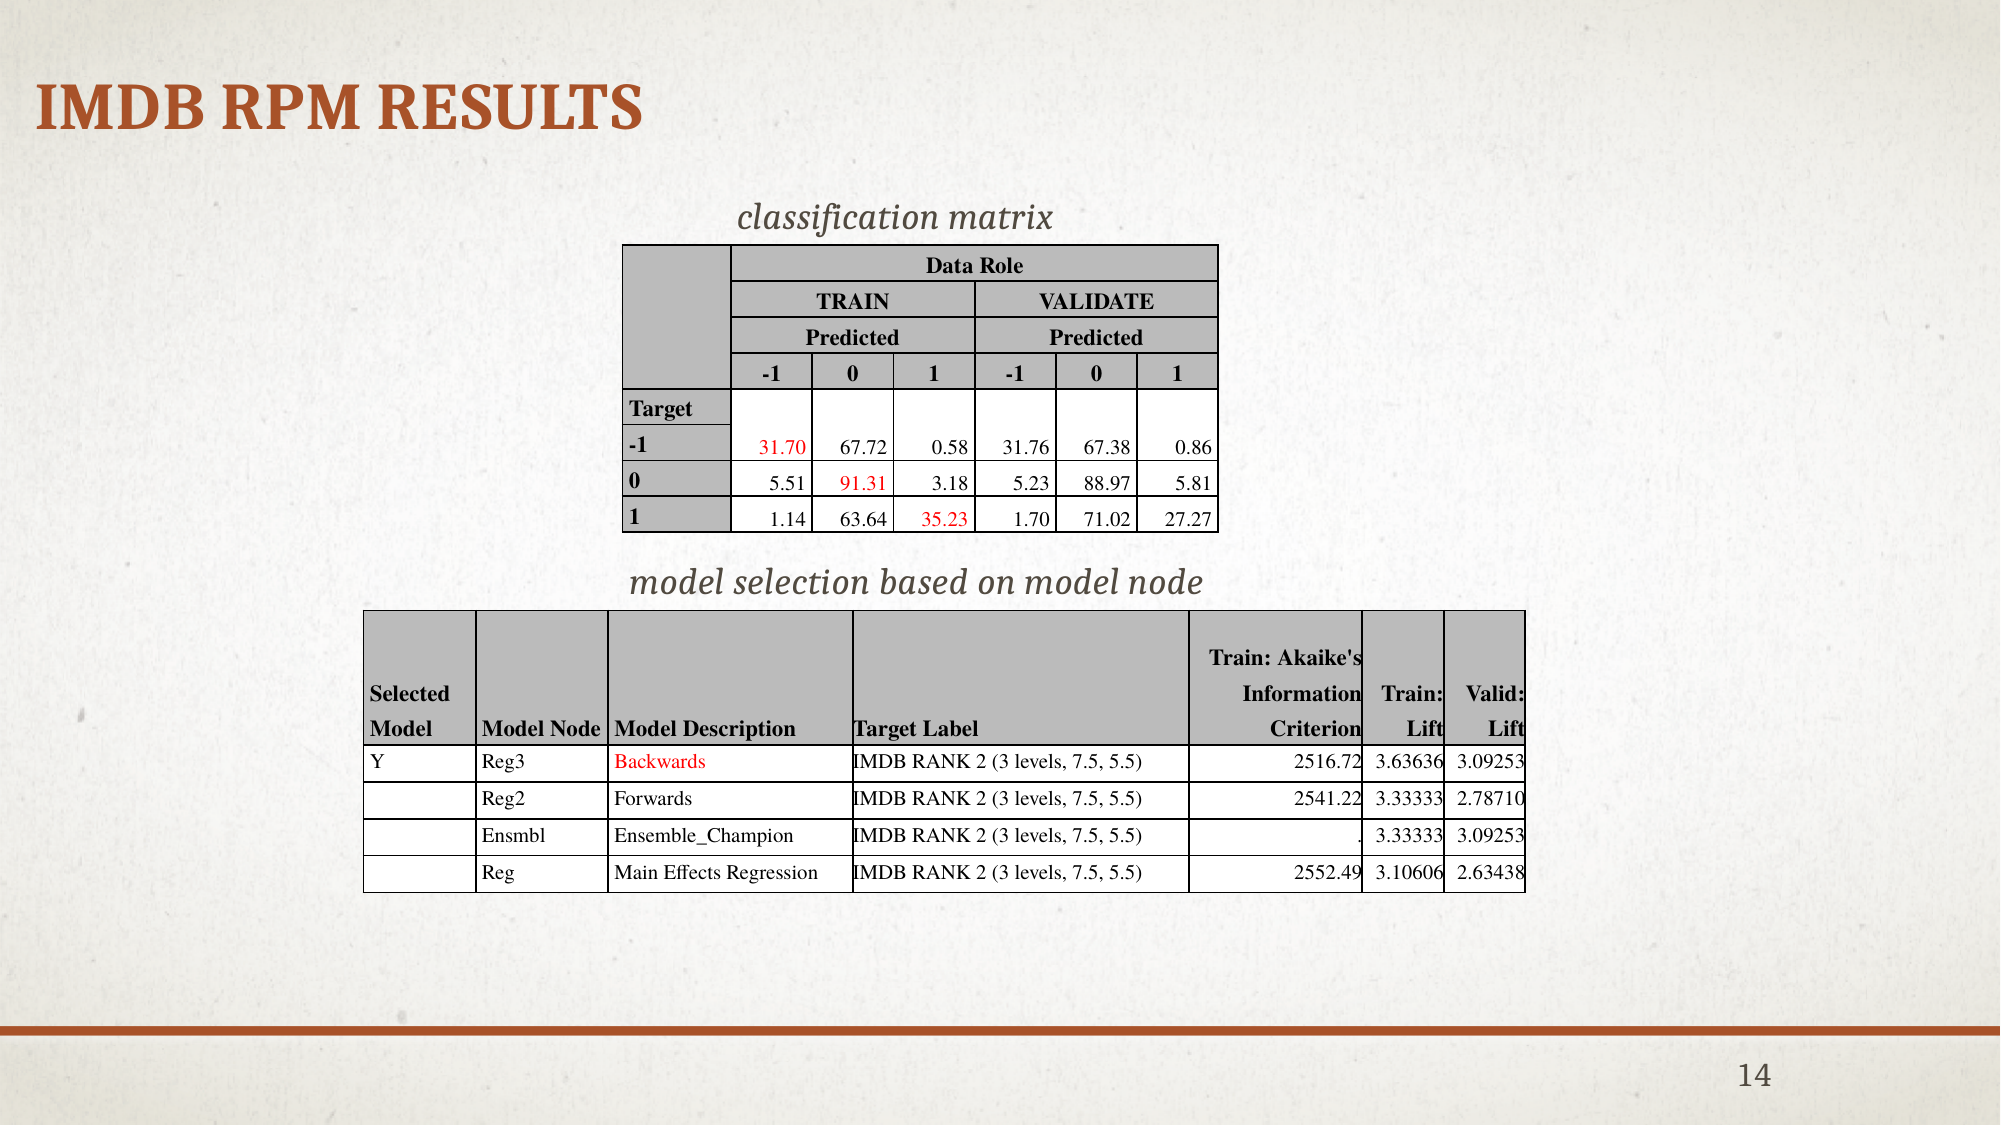

# IMDB RPM results
classification matrix
|  | Data Role |  |  |  |  |  |
| --- | --- | --- | --- | --- | --- | --- |
|  | TRAIN |  |  | VALIDATE |  |  |
|  | Predicted |  |  | Predicted |  |  |
|  | -1 | 0 | 1 | -1 | 0 | 1 |
| Target | 31.70 | 67.72 | 0.58 | 31.76 | 67.38 | 0.86 |
| -1 |  |  |  |  |  |  |
| 0 | 5.51 | 91.31 | 3.18 | 5.23 | 88.97 | 5.81 |
| 1 | 1.14 | 63.64 | 35.23 | 1.70 | 71.02 | 27.27 |
model selection based on model node
| Selected Model | Model Node | Model Description | Target Label | Train: Akaike's Information Criterion | Train: Lift | Valid: Lift |
| --- | --- | --- | --- | --- | --- | --- |
| Y | Reg3 | Backwards | IMDB RANK 2 (3 levels, 7.5, 5.5) | 2516.72 | 3.63636 | 3.09253 |
|  | Reg2 | Forwards | IMDB RANK 2 (3 levels, 7.5, 5.5) | 2541.22 | 3.33333 | 2.78710 |
|  | Ensmbl | Ensemble\_Champion | IMDB RANK 2 (3 levels, 7.5, 5.5) | . | 3.33333 | 3.09253 |
|  | Reg | Main Effects Regression | IMDB RANK 2 (3 levels, 7.5, 5.5) | 2552.49 | 3.10606 | 2.63438 |
14